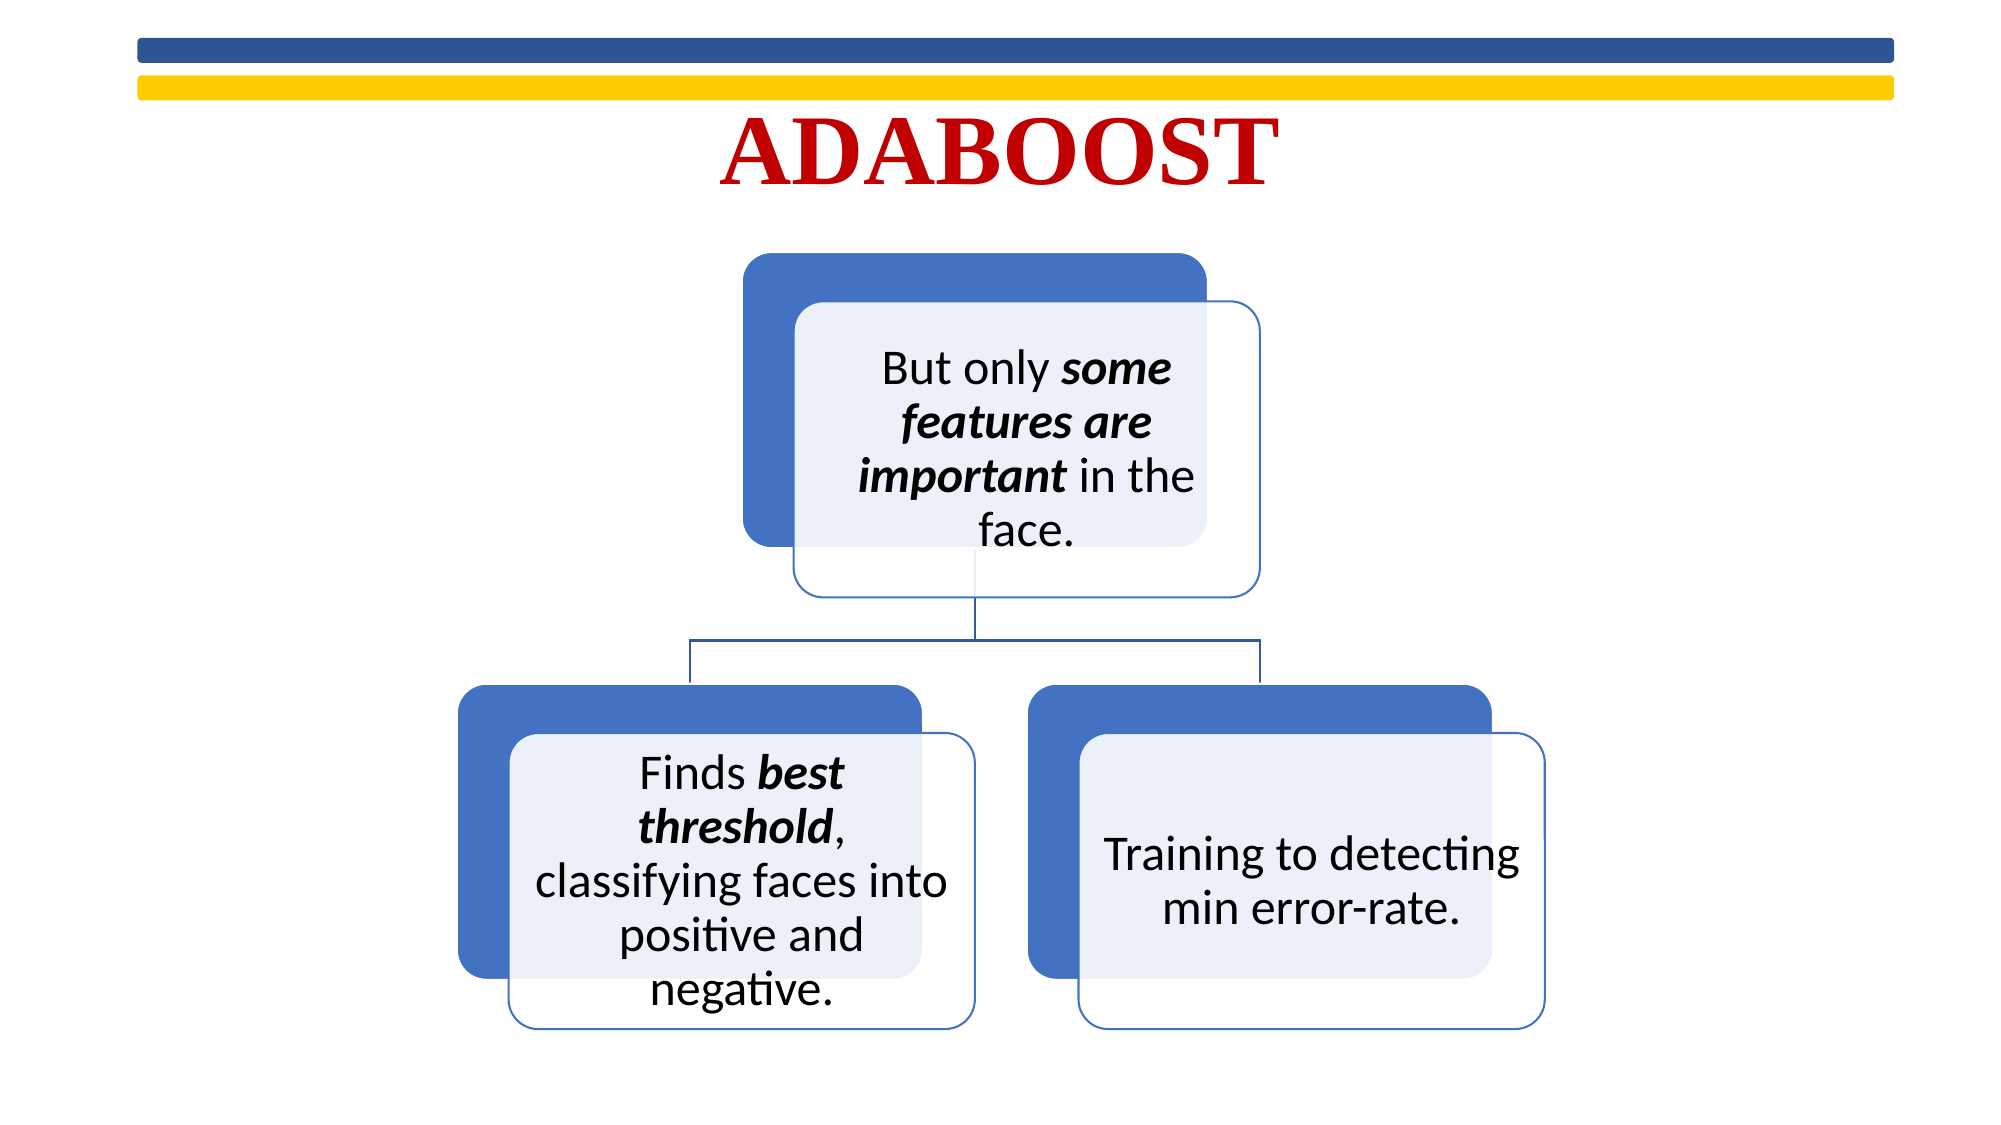

# ADABOOST

But only some features are important in the face.

Finds best threshold, classifying faces into positive and negative.
Training to detecting min error-rate.